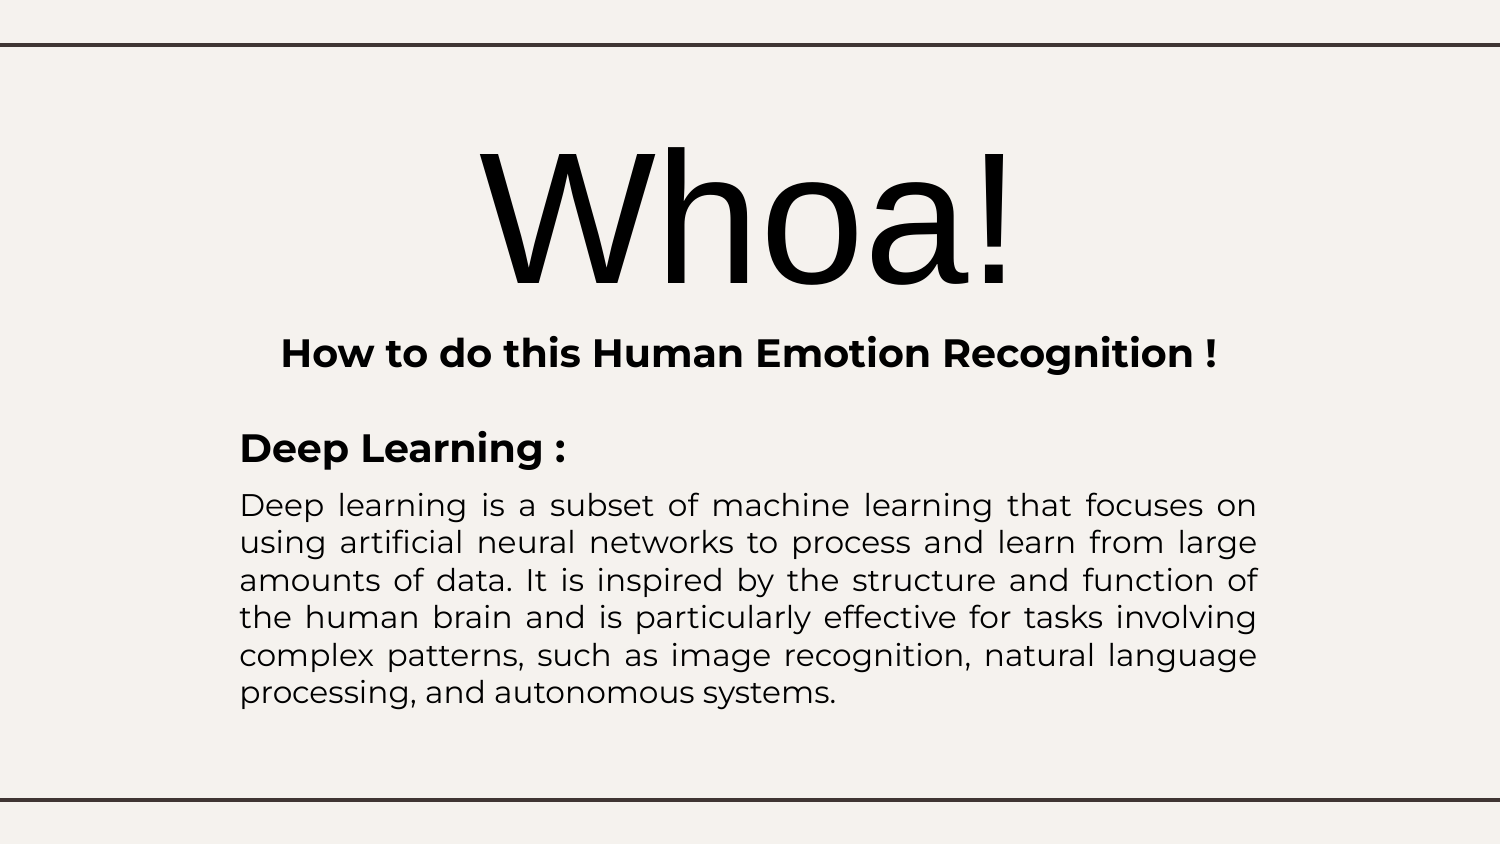

# Whoa!
How to do this Human Emotion Recognition !

Deep Learning :

Deep learning is a subset of machine learning that focuses on using artificial neural networks to process and learn from large amounts of data. It is inspired by the structure and function of the human brain and is particularly effective for tasks involving complex patterns, such as image recognition, natural language processing, and autonomous systems.